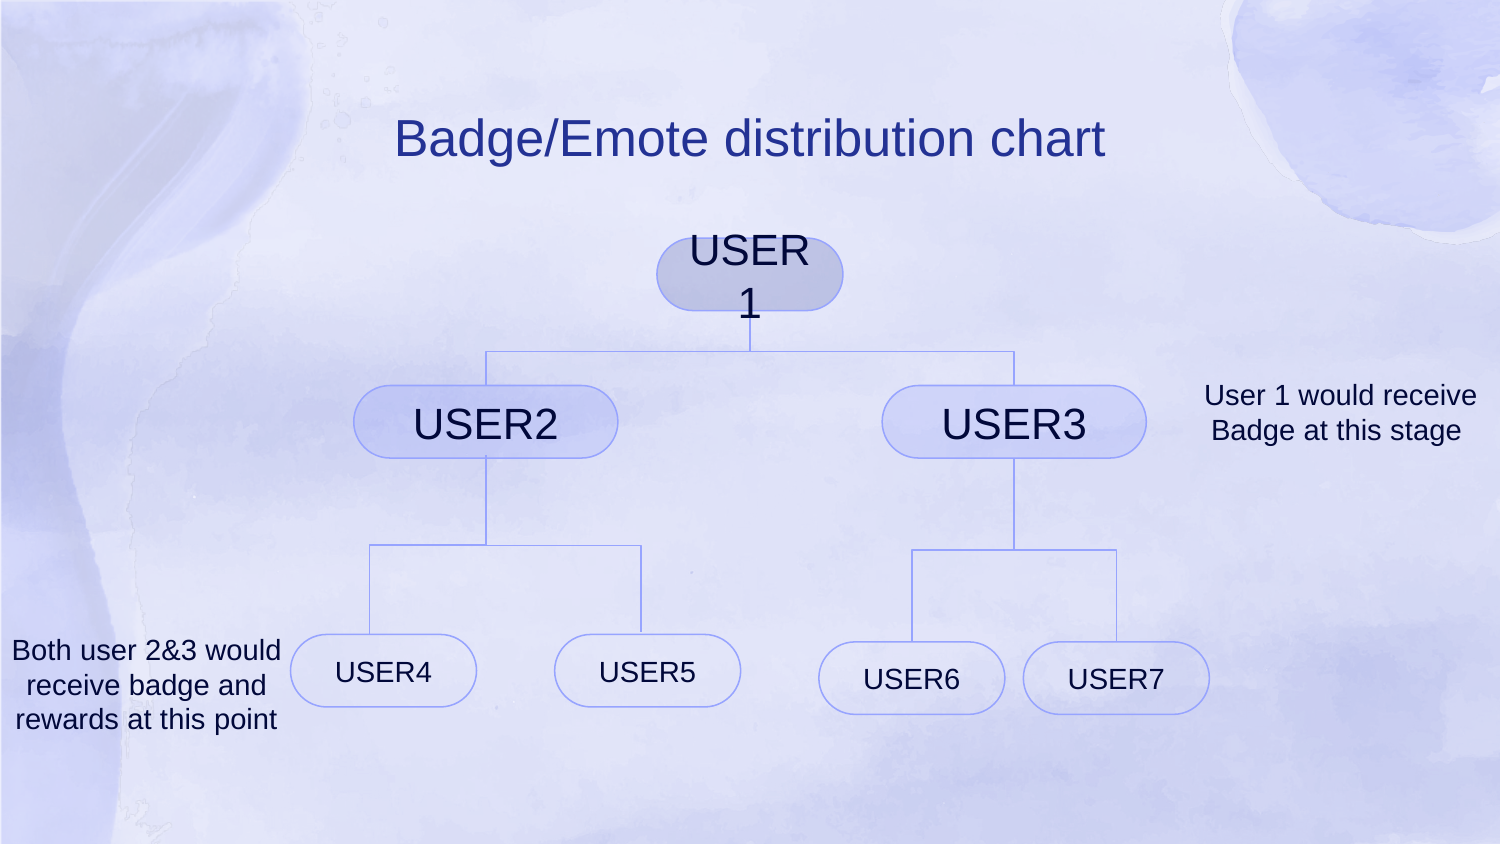

# Badge/Emote distribution chart
USER1
User 1 would receive Badge at this stage
USER2
USER3
Both user 2&3 would receive badge and rewards at this point
USER4
USER5
USER6
USER7